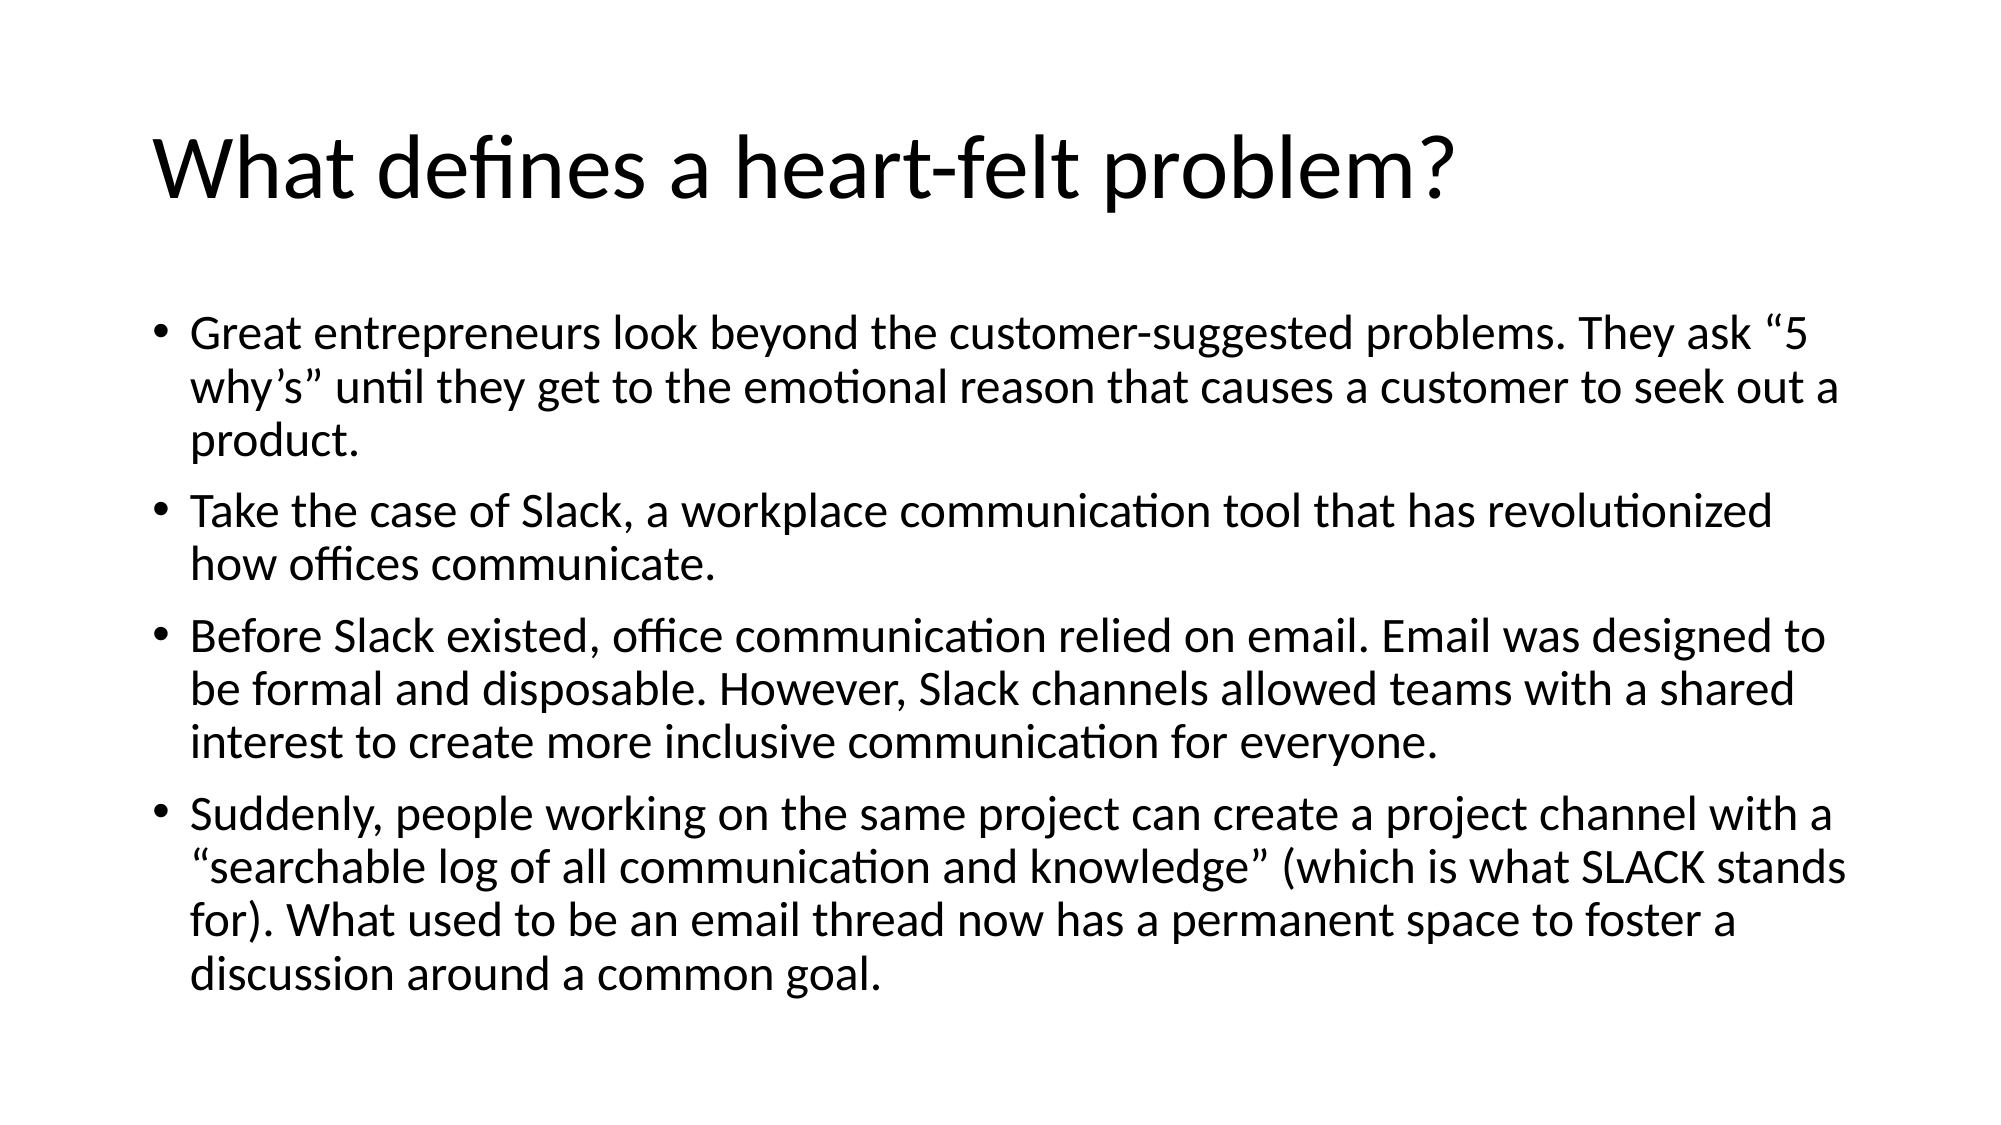

# What defines a heart-felt problem?
Great entrepreneurs look beyond the customer-suggested problems. They ask “5 why’s” until they get to the emotional reason that causes a customer to seek out a product.
Take the case of Slack, a workplace communication tool that has revolutionized how offices communicate.
Before Slack existed, office communication relied on email. Email was designed to be formal and disposable. However, Slack channels allowed teams with a shared interest to create more inclusive communication for everyone.
Suddenly, people working on the same project can create a project channel with a “searchable log of all communication and knowledge” (which is what SLACK stands for). What used to be an email thread now has a permanent space to foster a discussion around a common goal.